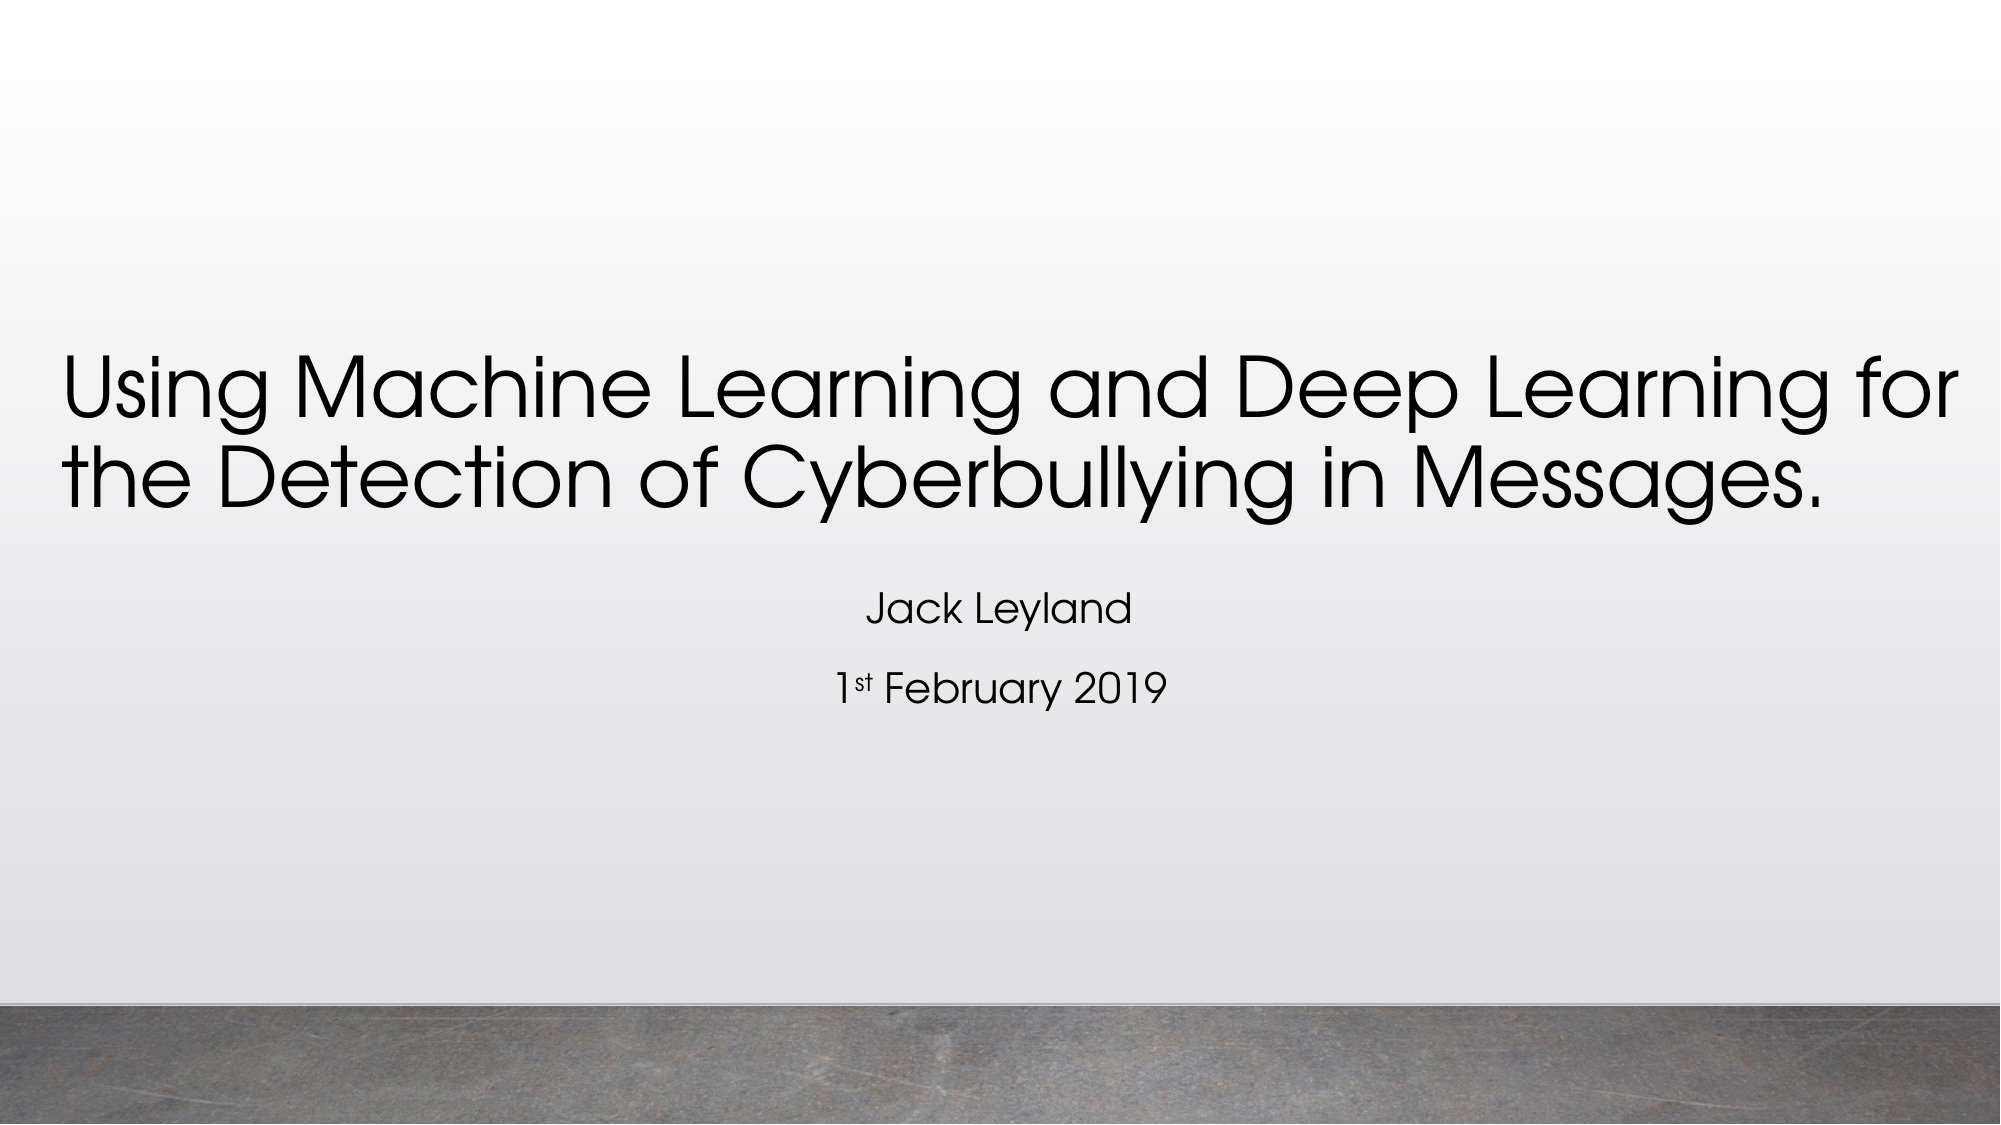

# Using Machine Learning and Deep Learning for the Detection of Cyberbullying in Messages.
Jack Leyland
1st February 2019